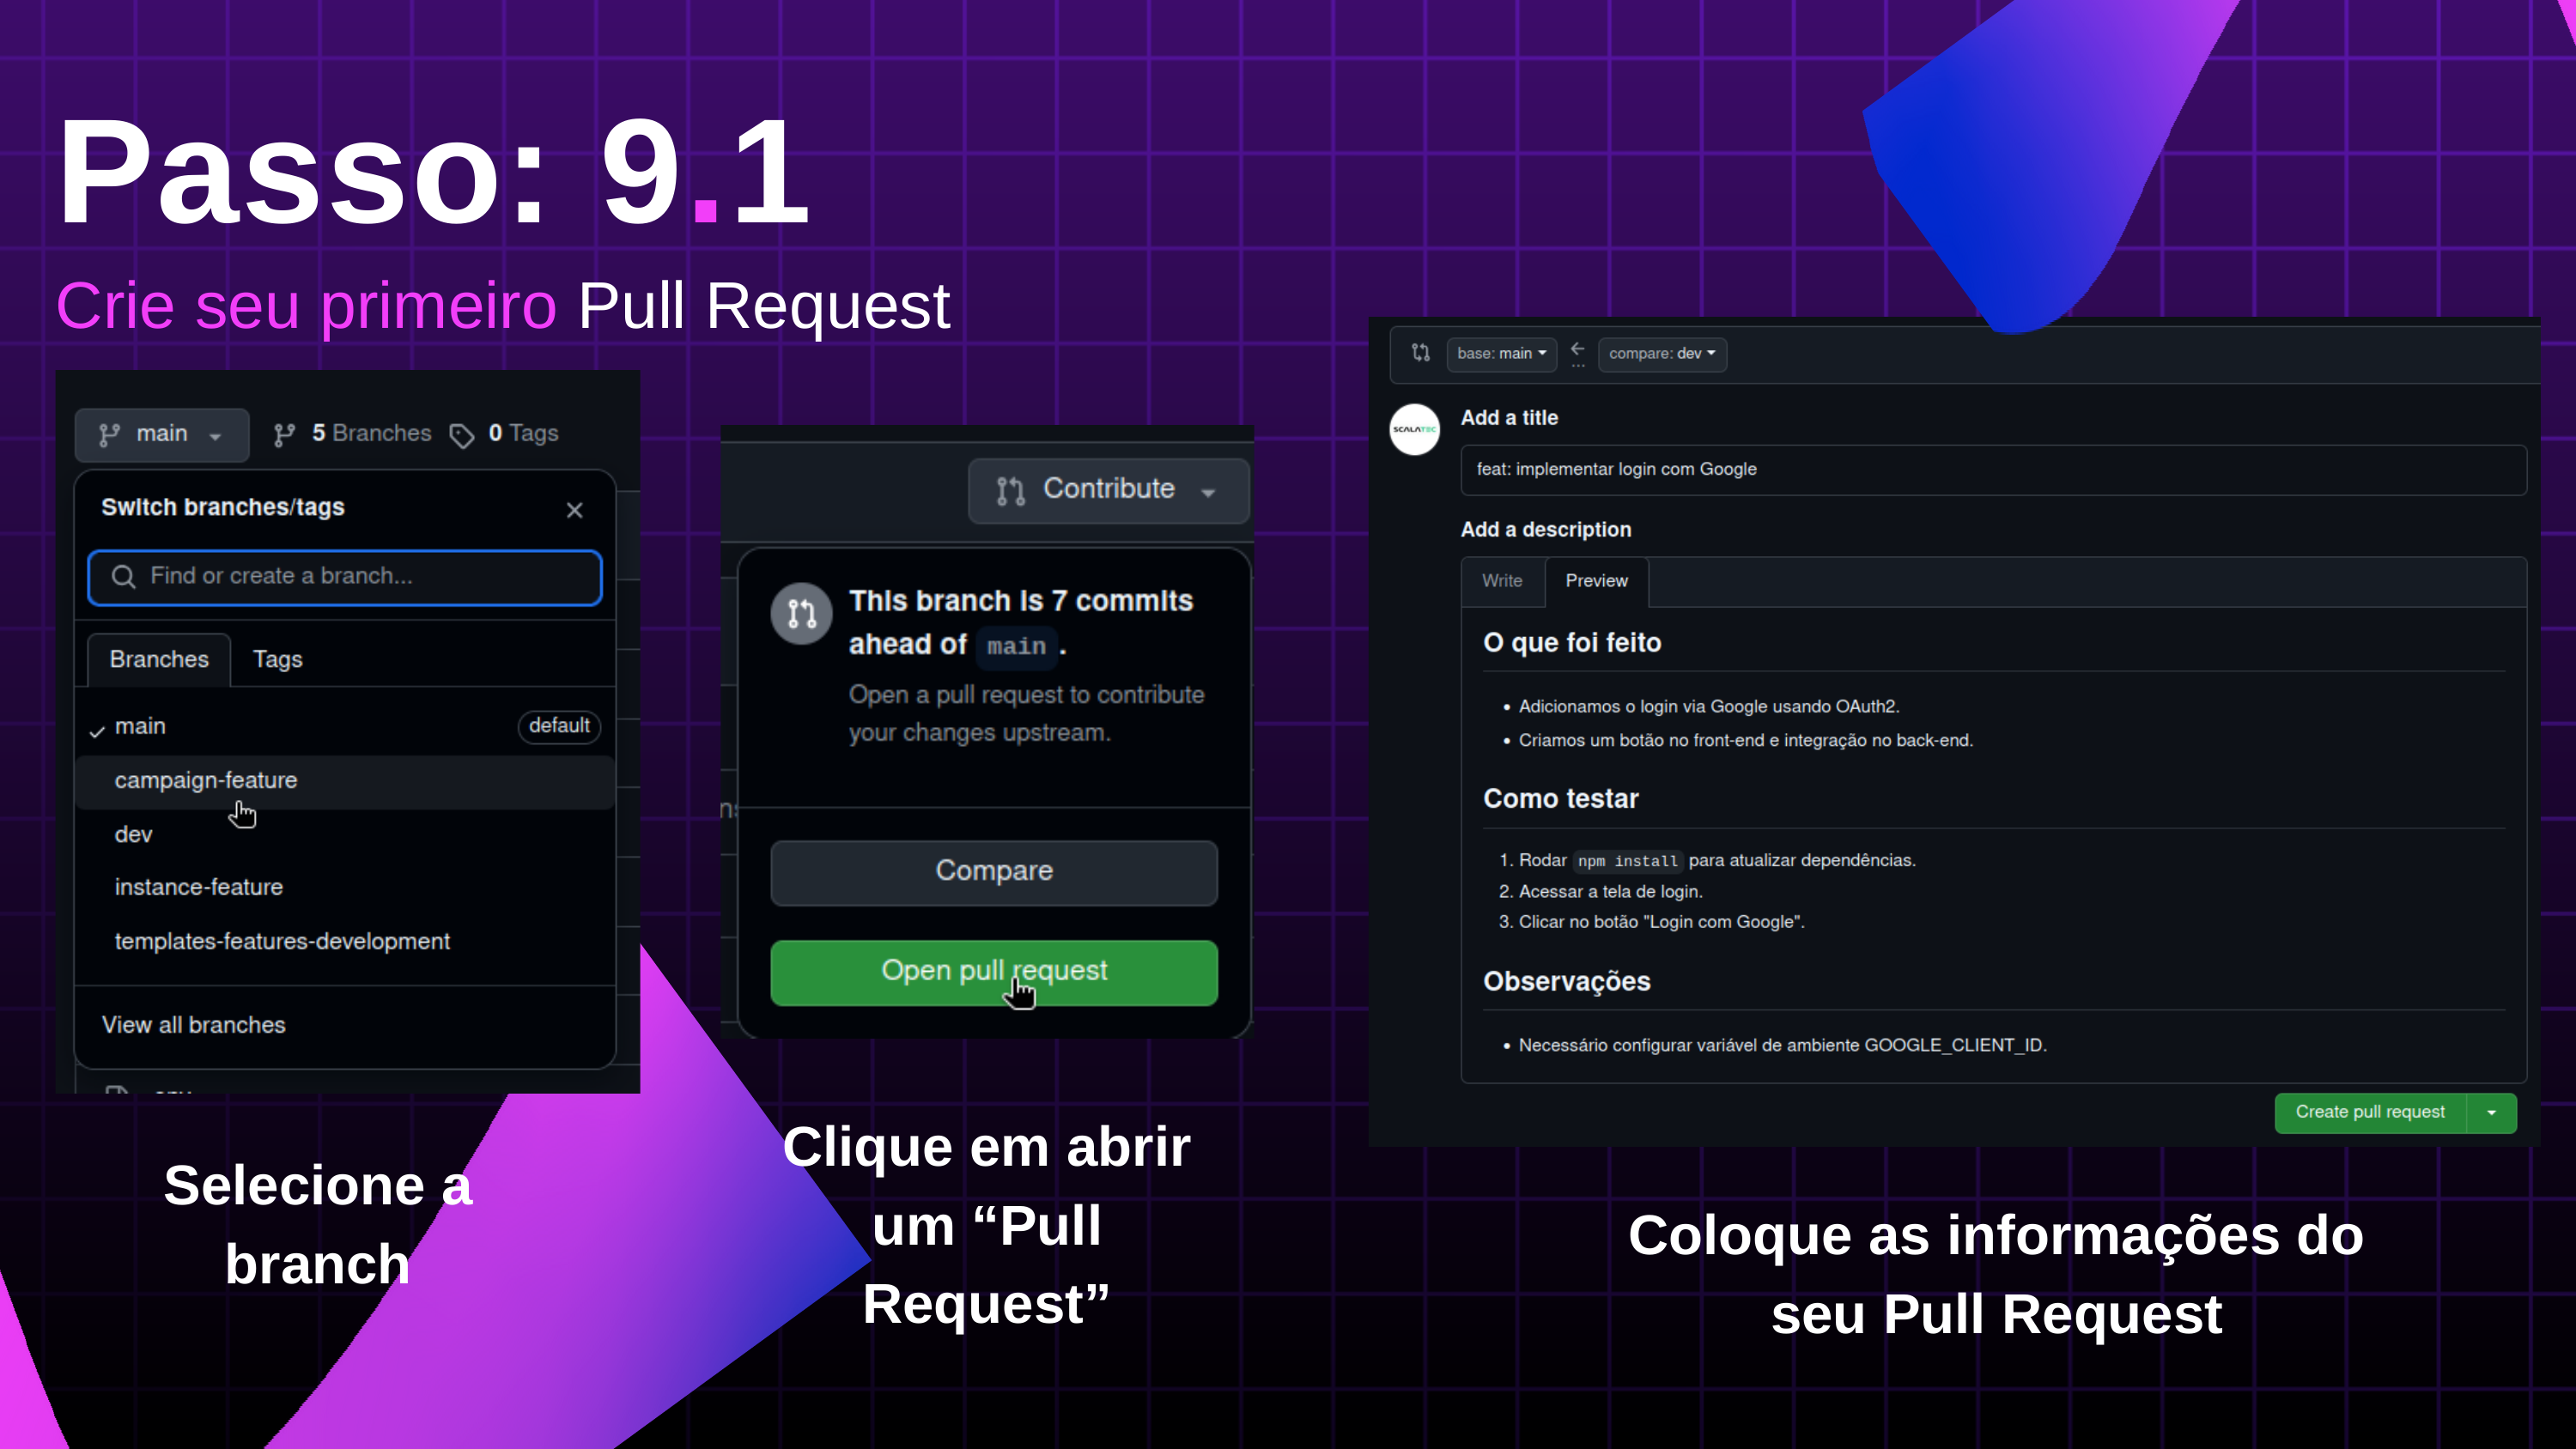

Passo: 9.1
Crie seu primeiro Pull Request

Clique em abrir um “Pull Request”
Selecione a branch
Coloque as informações do seu Pull Request